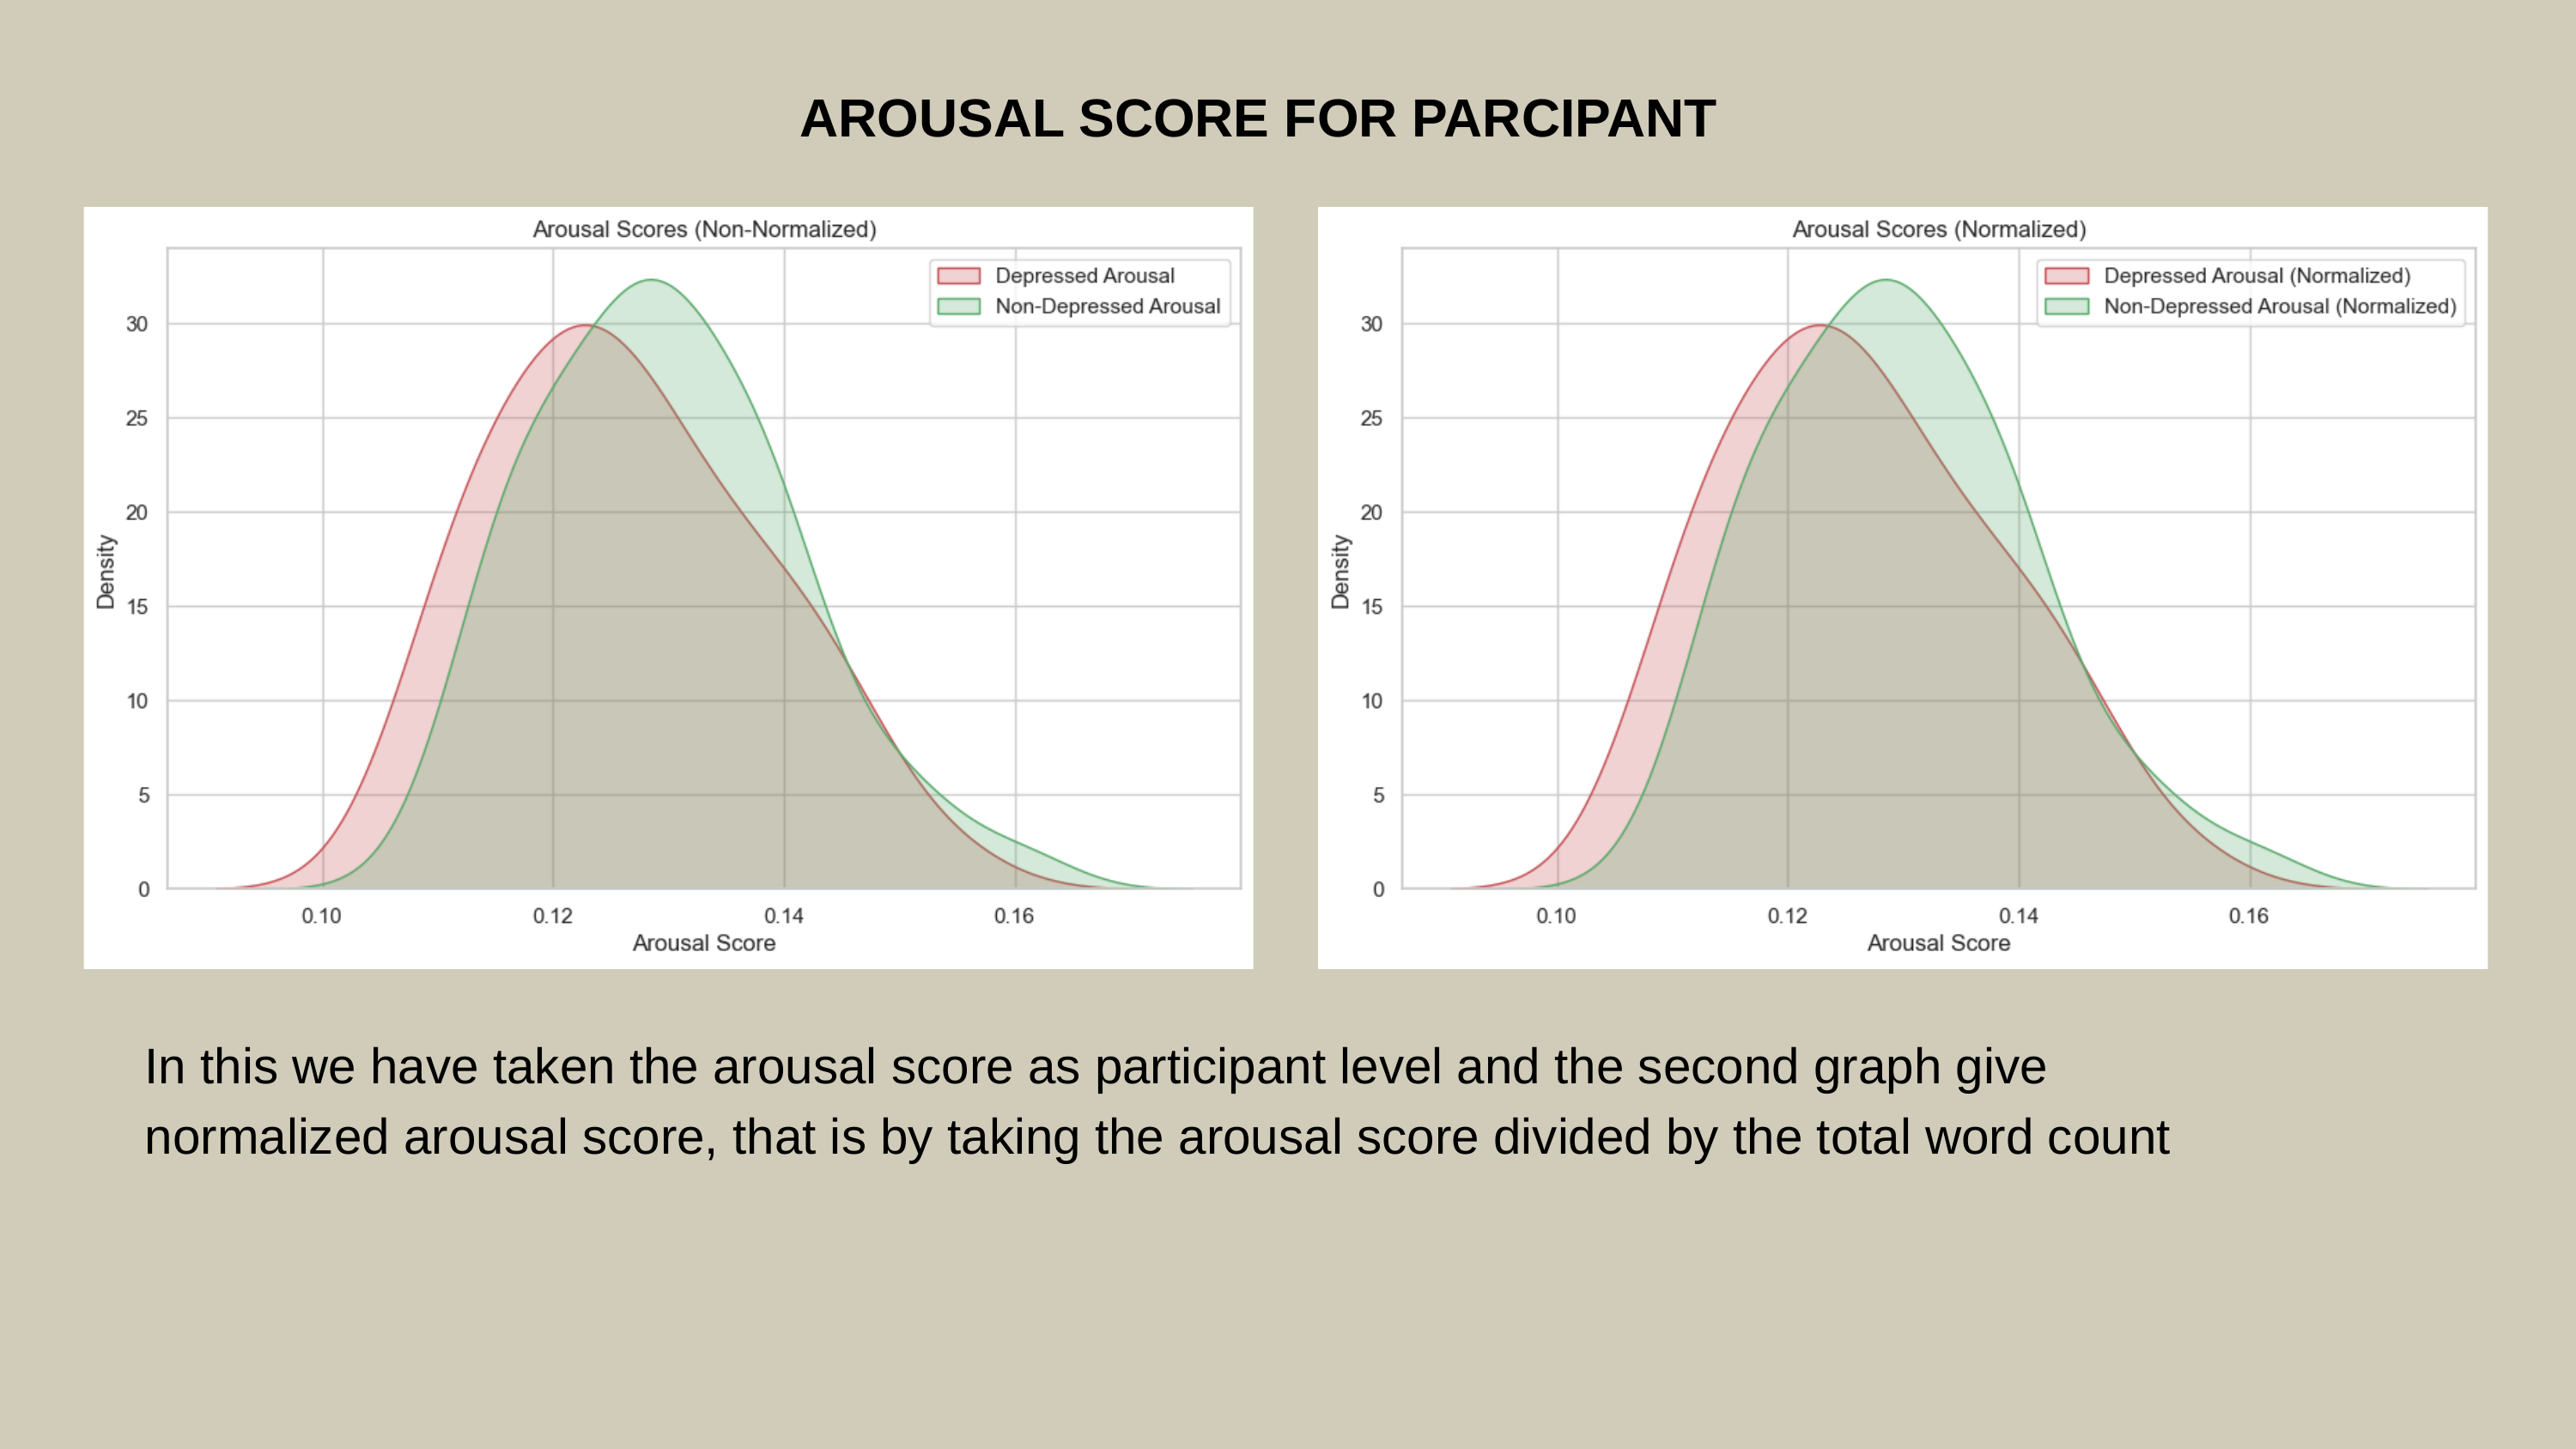

AROUSAL SCORE FOR PARCIPANT

In this we have taken the arousal score as participant level and the second graph give normalized arousal score, that is by taking the arousal score divided by the total word count